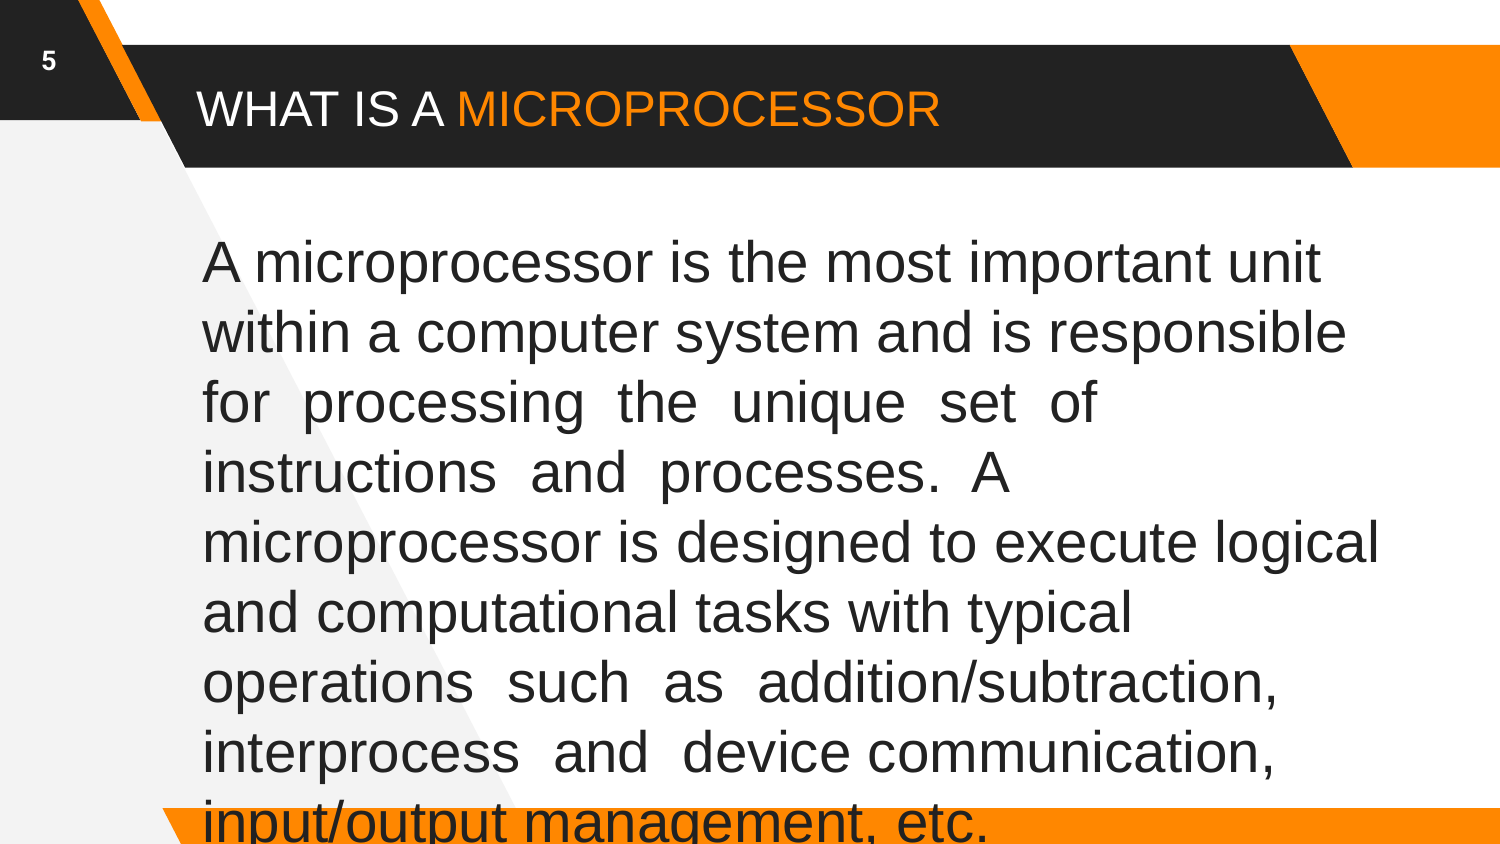

5
# WHAT IS A MICROPROCESSOR
A microprocessor is the most important unit within a computer system and is responsible  for  processing  the  unique  set  of  instructions  and  processes.  A microprocessor is designed to execute logical and computational tasks with typical  operations  such  as  addition/subtraction,  interprocess  and  device communication, input/output management, etc.